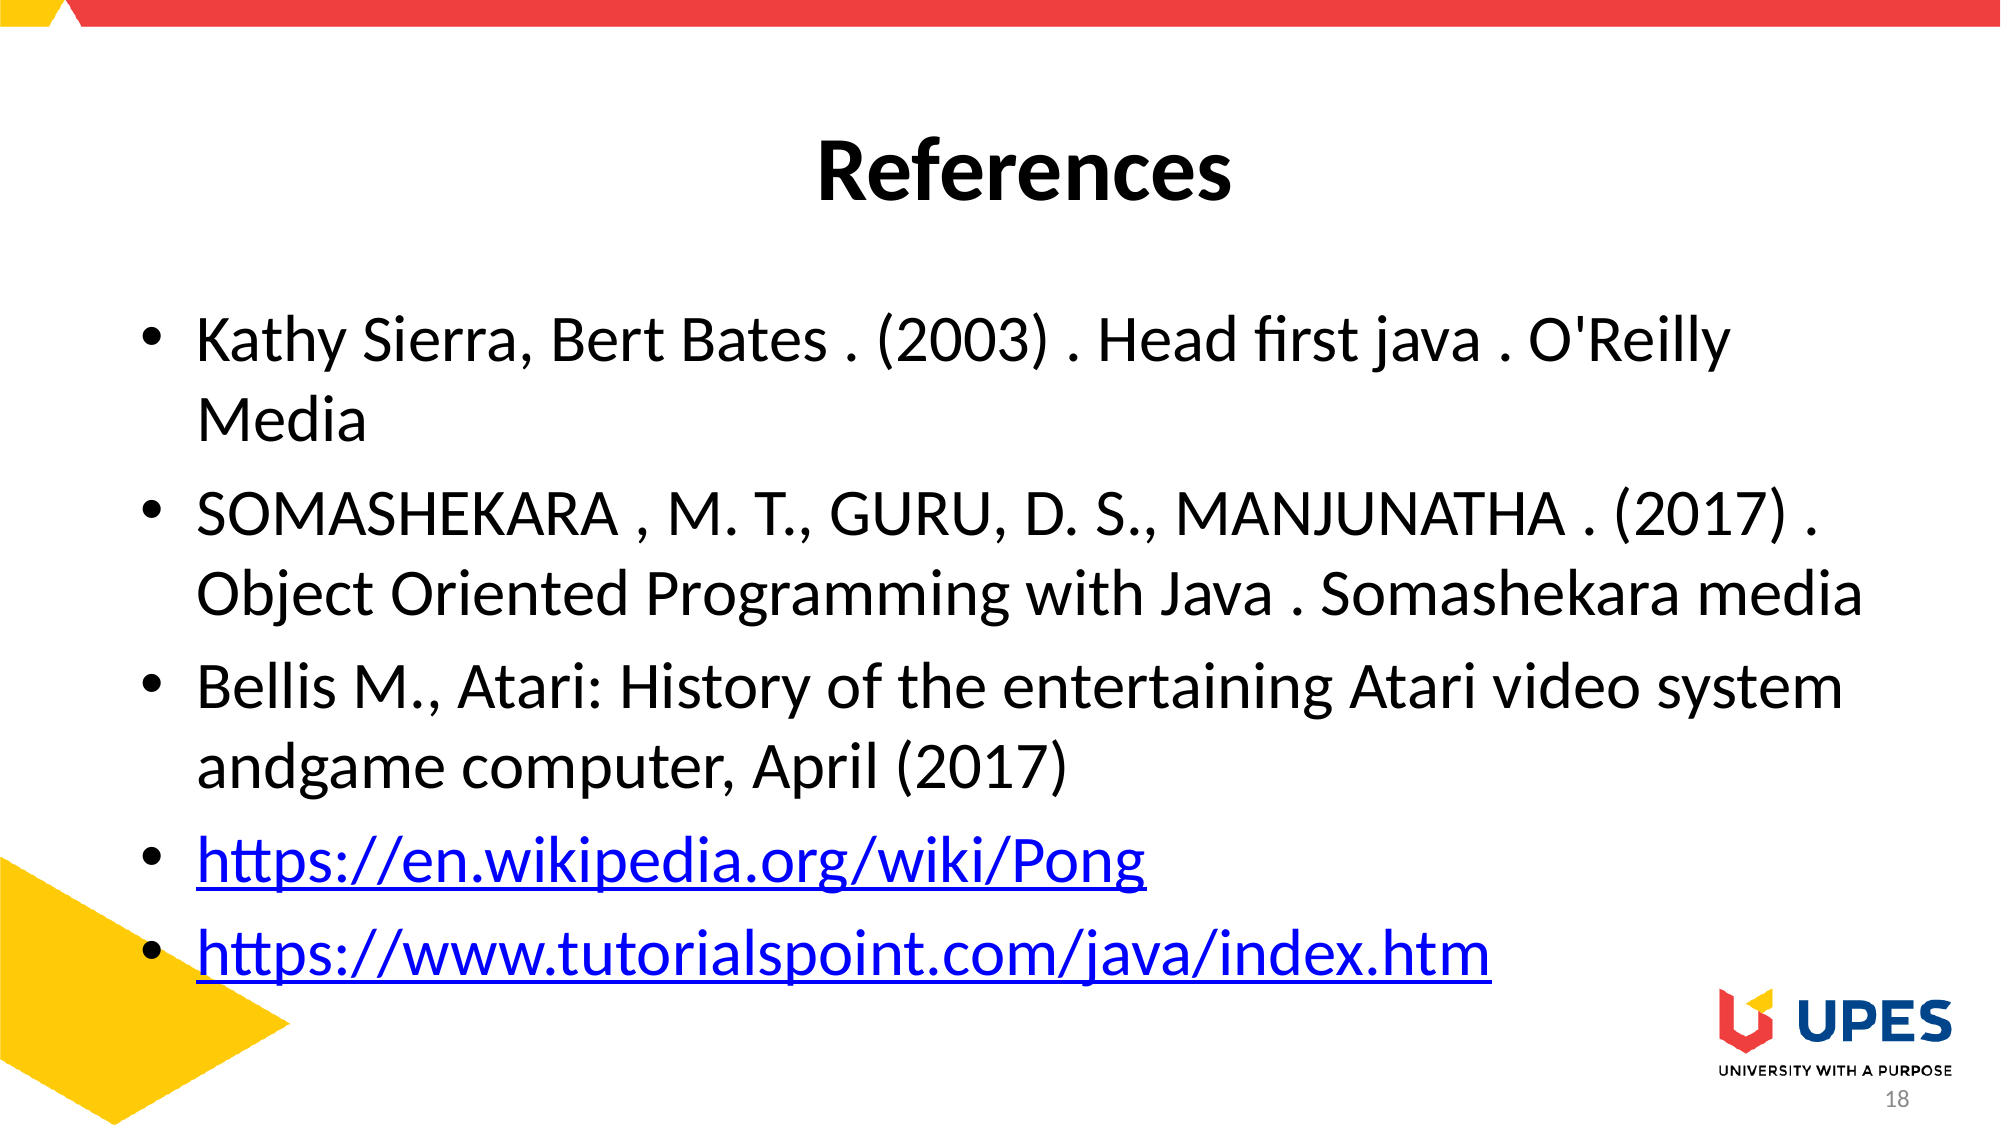

# References
Kathy Sierra, Bert Bates . (2003) . Head first java . O'Reilly Media
SOMASHEKARA , M. T., GURU, D. S., MANJUNATHA . (2017) . Object Oriented Programming with Java . Somashekara media
Bellis M., Atari: History of the entertaining Atari video system andgame computer, April (2017)
https://en.wikipedia.org/wiki/Pong
https://www.tutorialspoint.com/java/index.htm